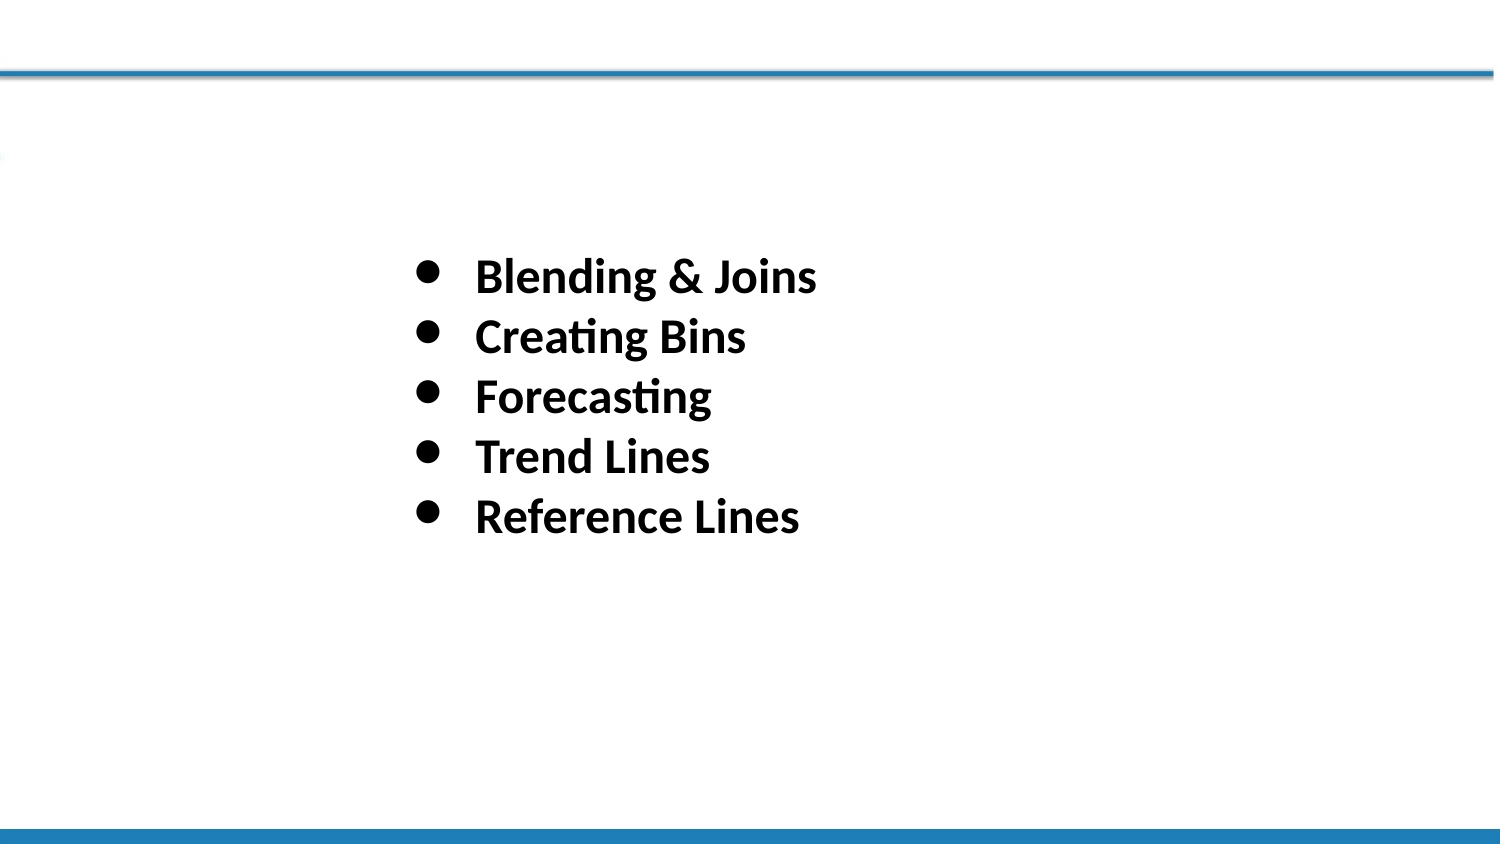

Blending & Joins
Creating Bins
Forecasting
Trend Lines
Reference Lines